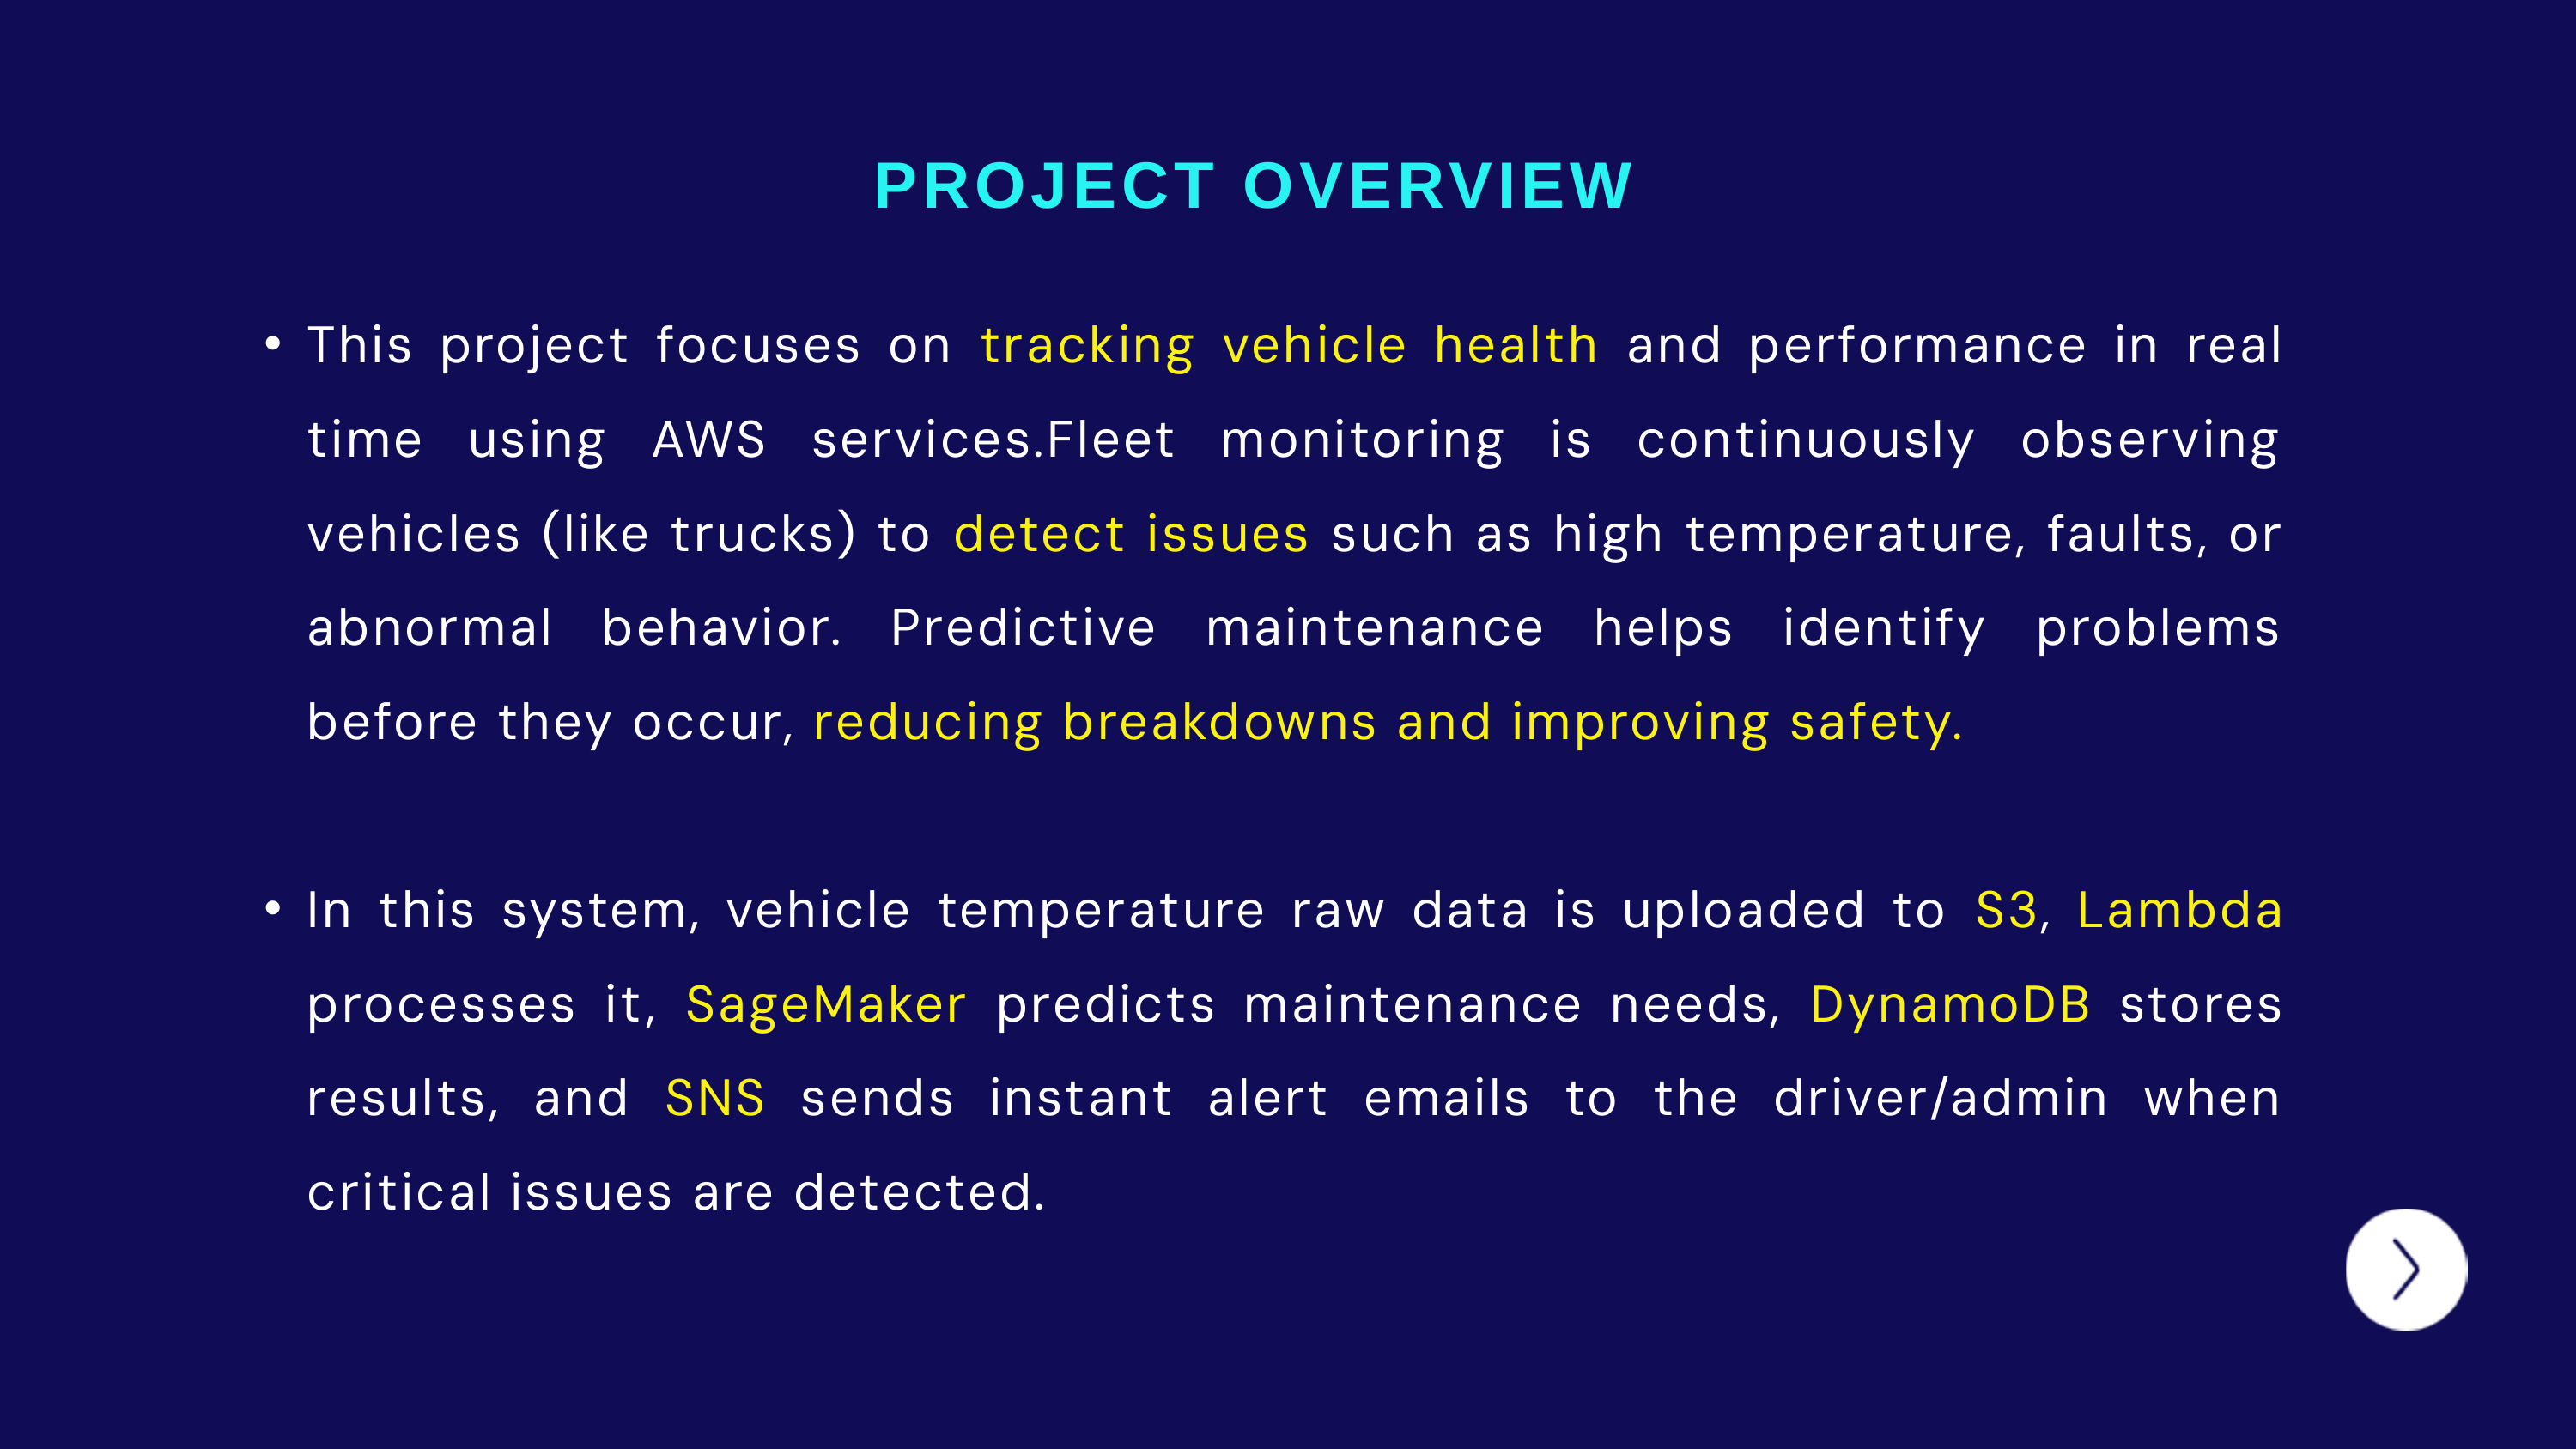

PROJECT OVERVIEW
This project focuses on tracking vehicle health and performance in real time using AWS services.Fleet monitoring is continuously observing vehicles (like trucks) to detect issues such as high temperature, faults, or abnormal behavior. Predictive maintenance helps identify problems before they occur, reducing breakdowns and improving safety.

In this system, vehicle temperature raw data is uploaded to S3, Lambda processes it, SageMaker predicts maintenance needs, DynamoDB stores results, and SNS sends instant alert emails to the driver/admin when critical issues are detected.